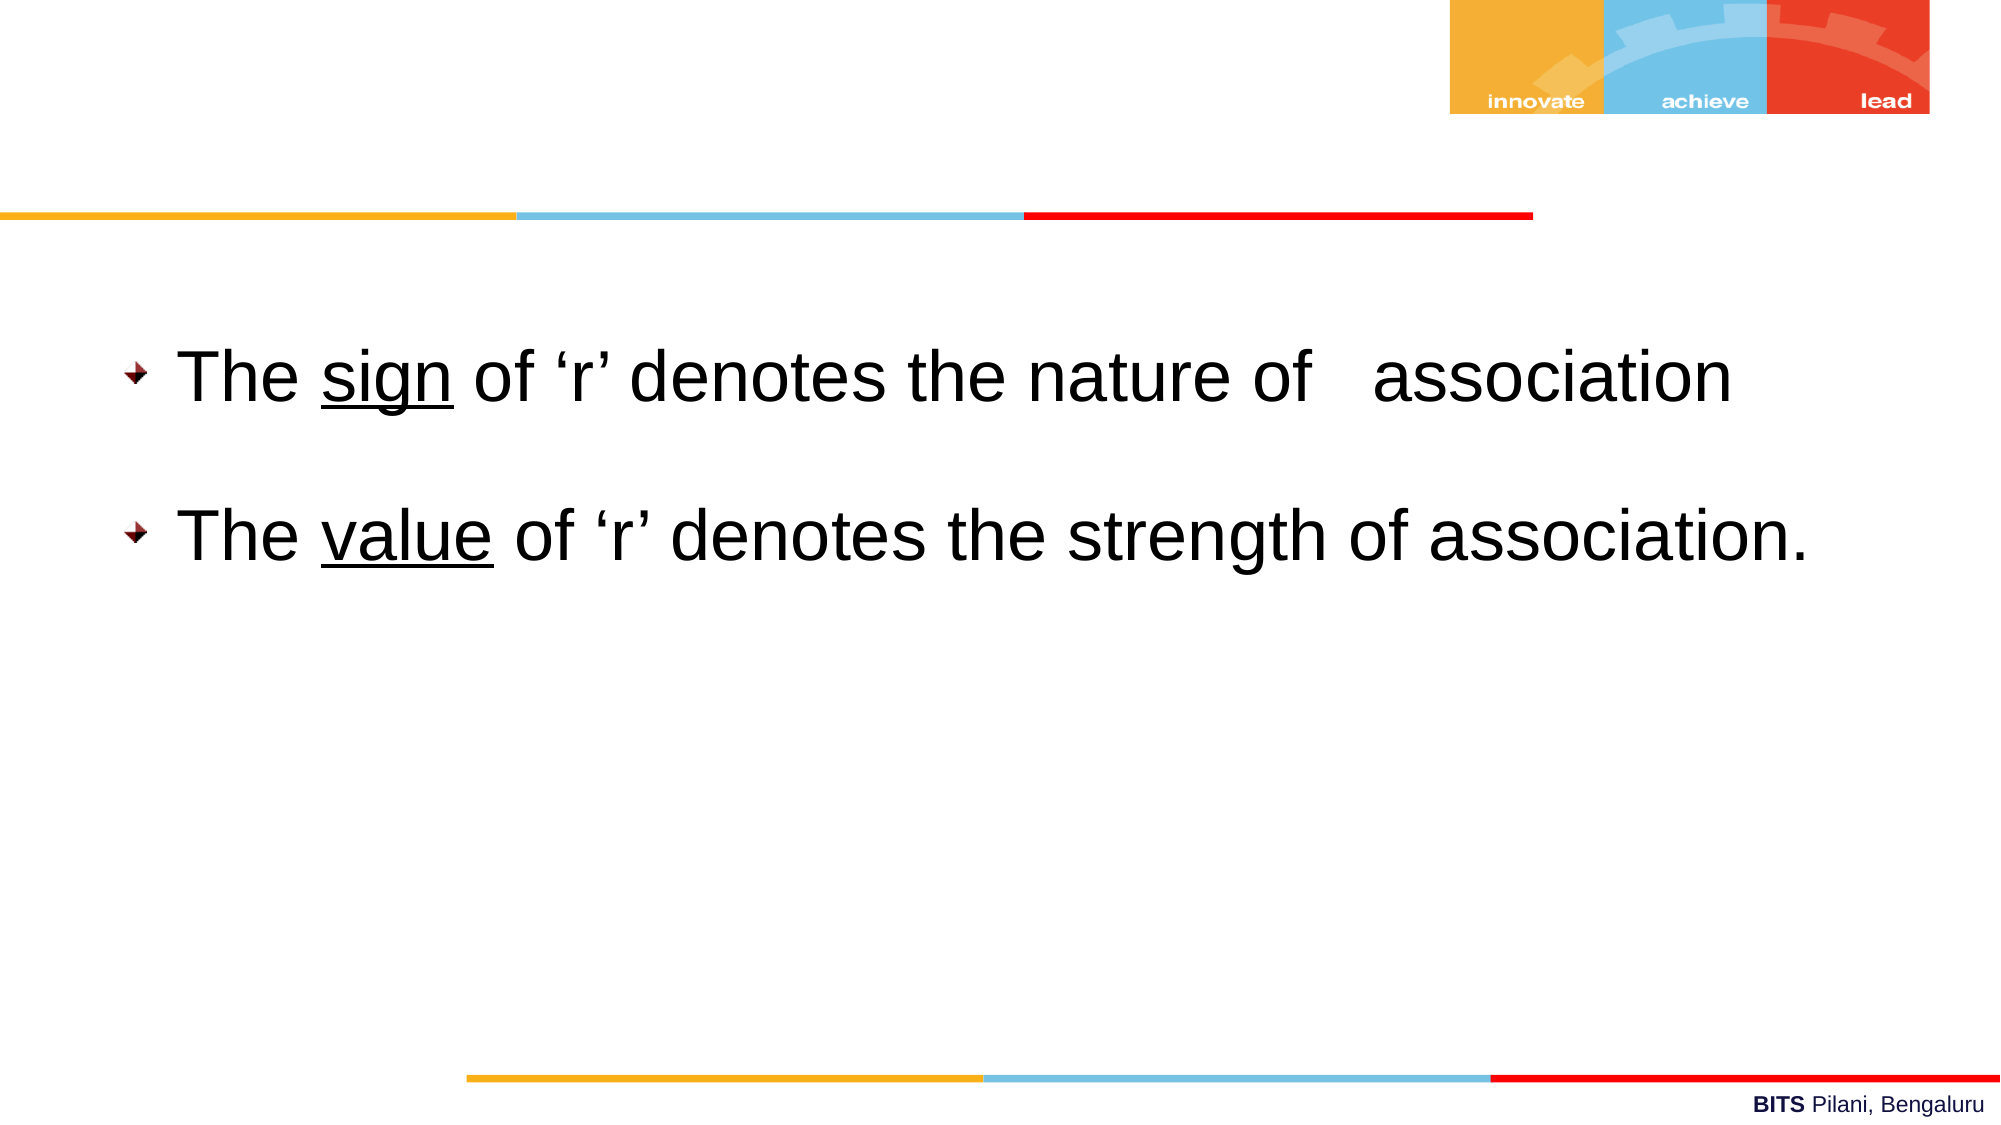

The sign of ‘r’ denotes the nature of   association
The value of ‘r’ denotes the strength of association.